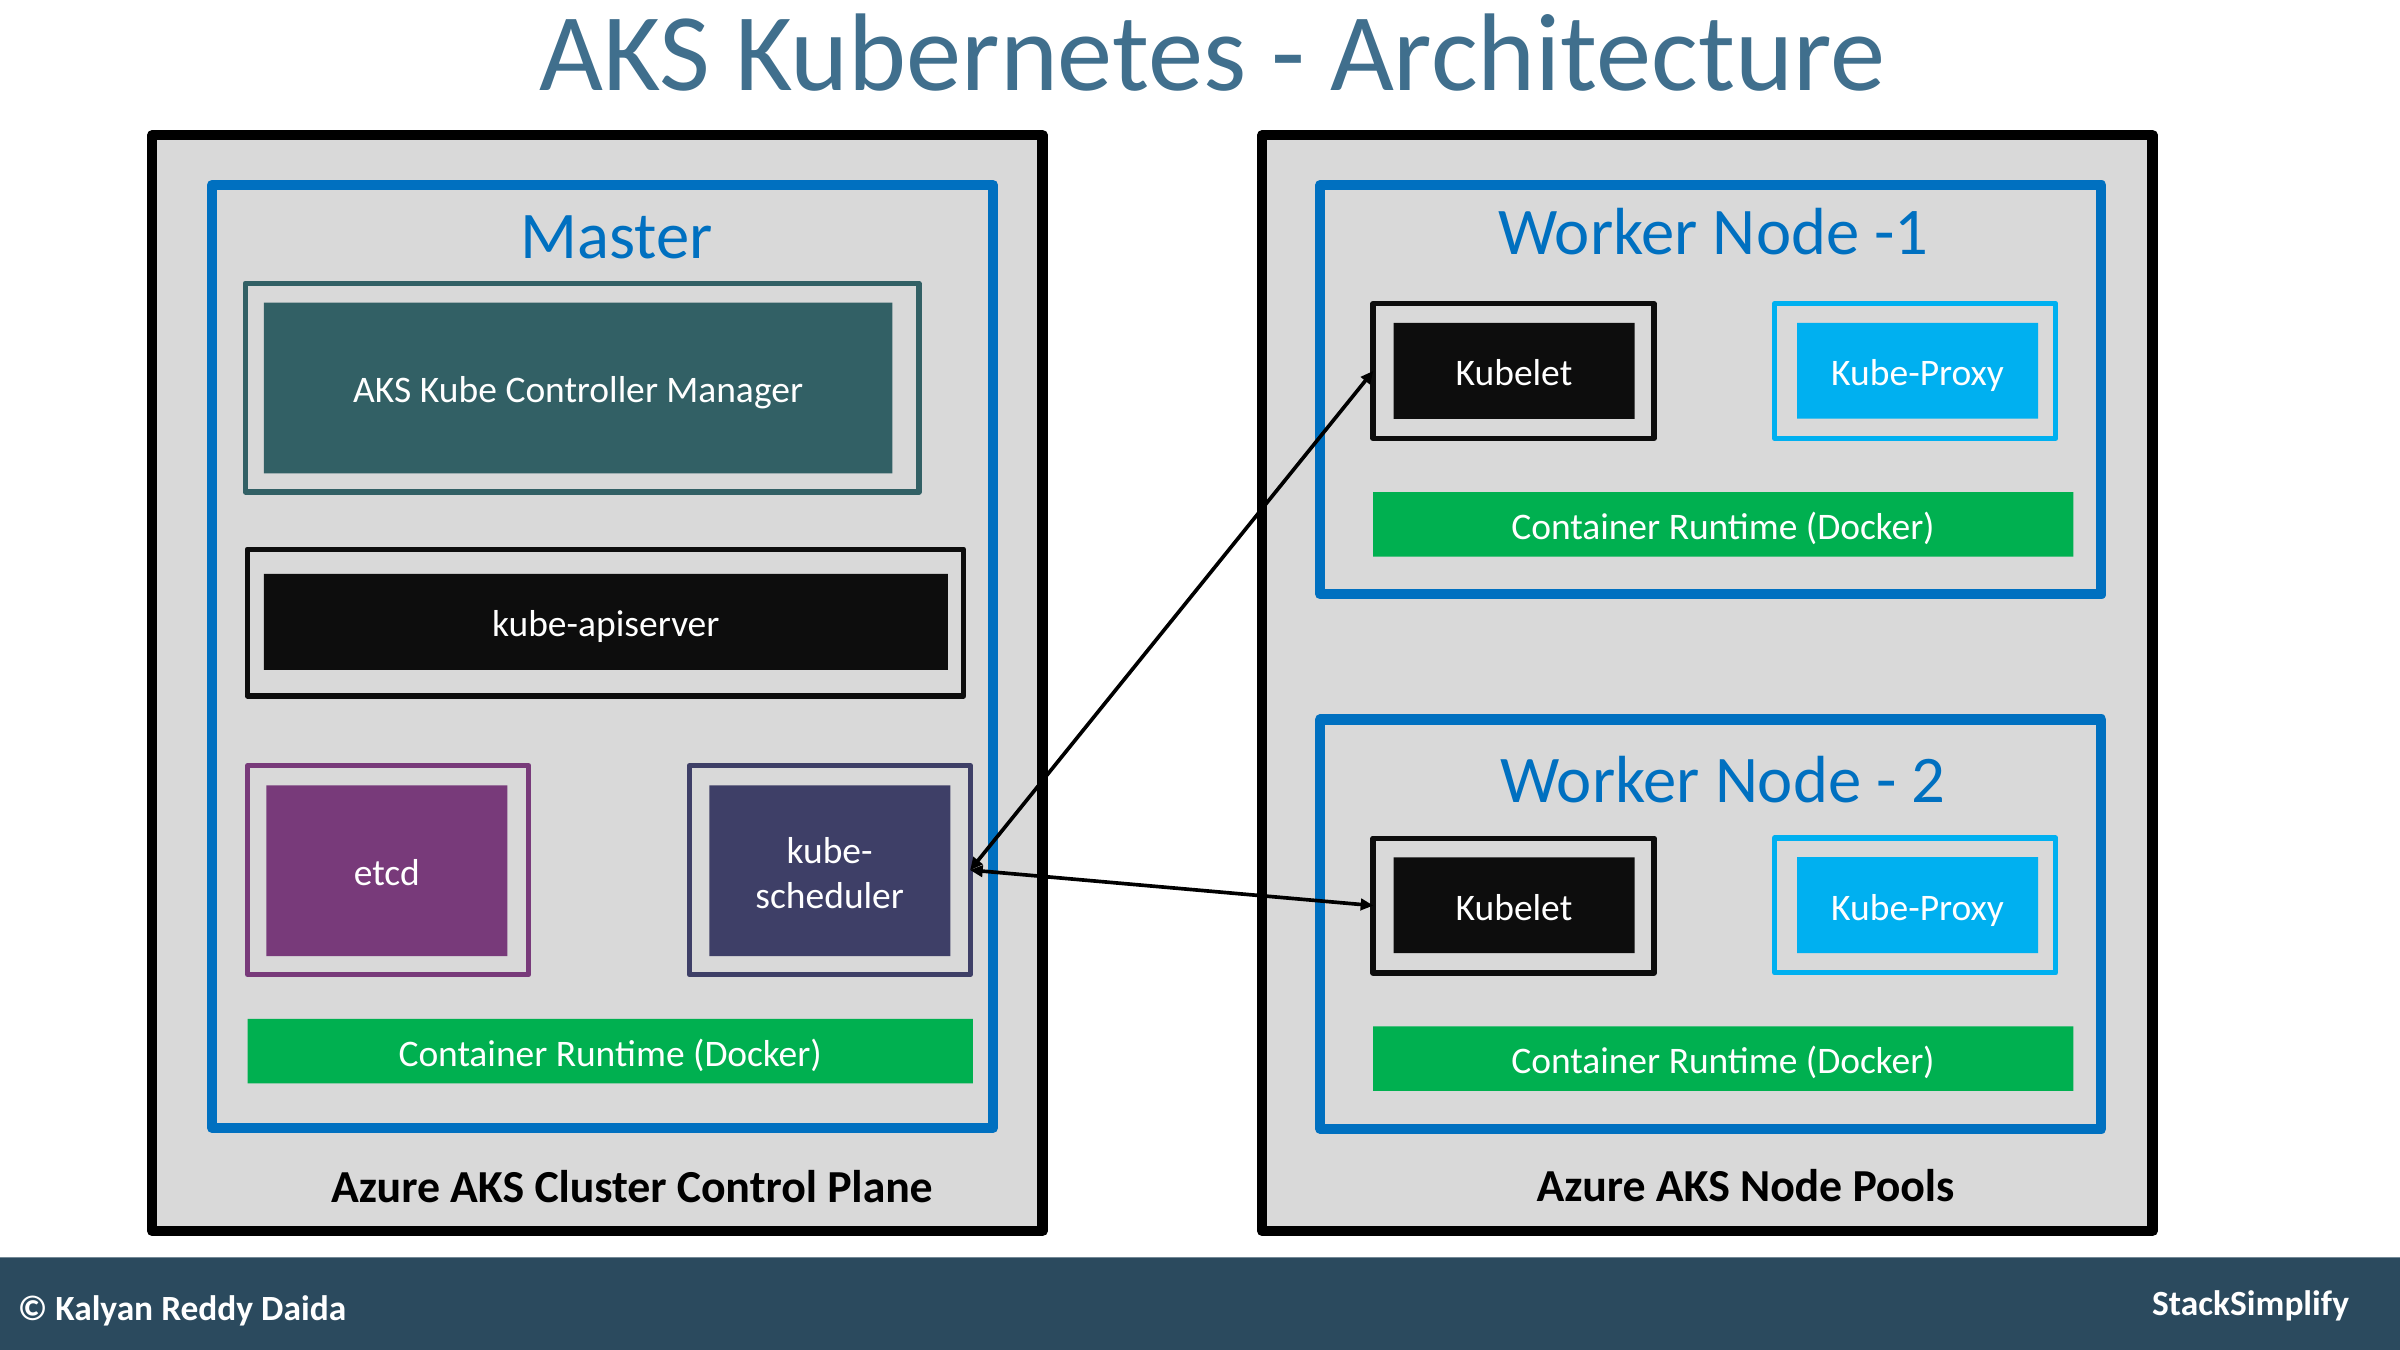

# AKS Kubernetes - Architecture

Worker Node -1

Master

AKS Kube Controller Manager

Kube-Proxy
Kubelet
Container Runtime (Docker)

kube-apiserver

Worker Node - 2

etcd
kube-scheduler

Kube-Proxy
Kubelet
Container Runtime (Docker)
Container Runtime (Docker)
Azure AKS Node Pools
Azure AKS Cluster Control Plane
© Kalyan Reddy Daida